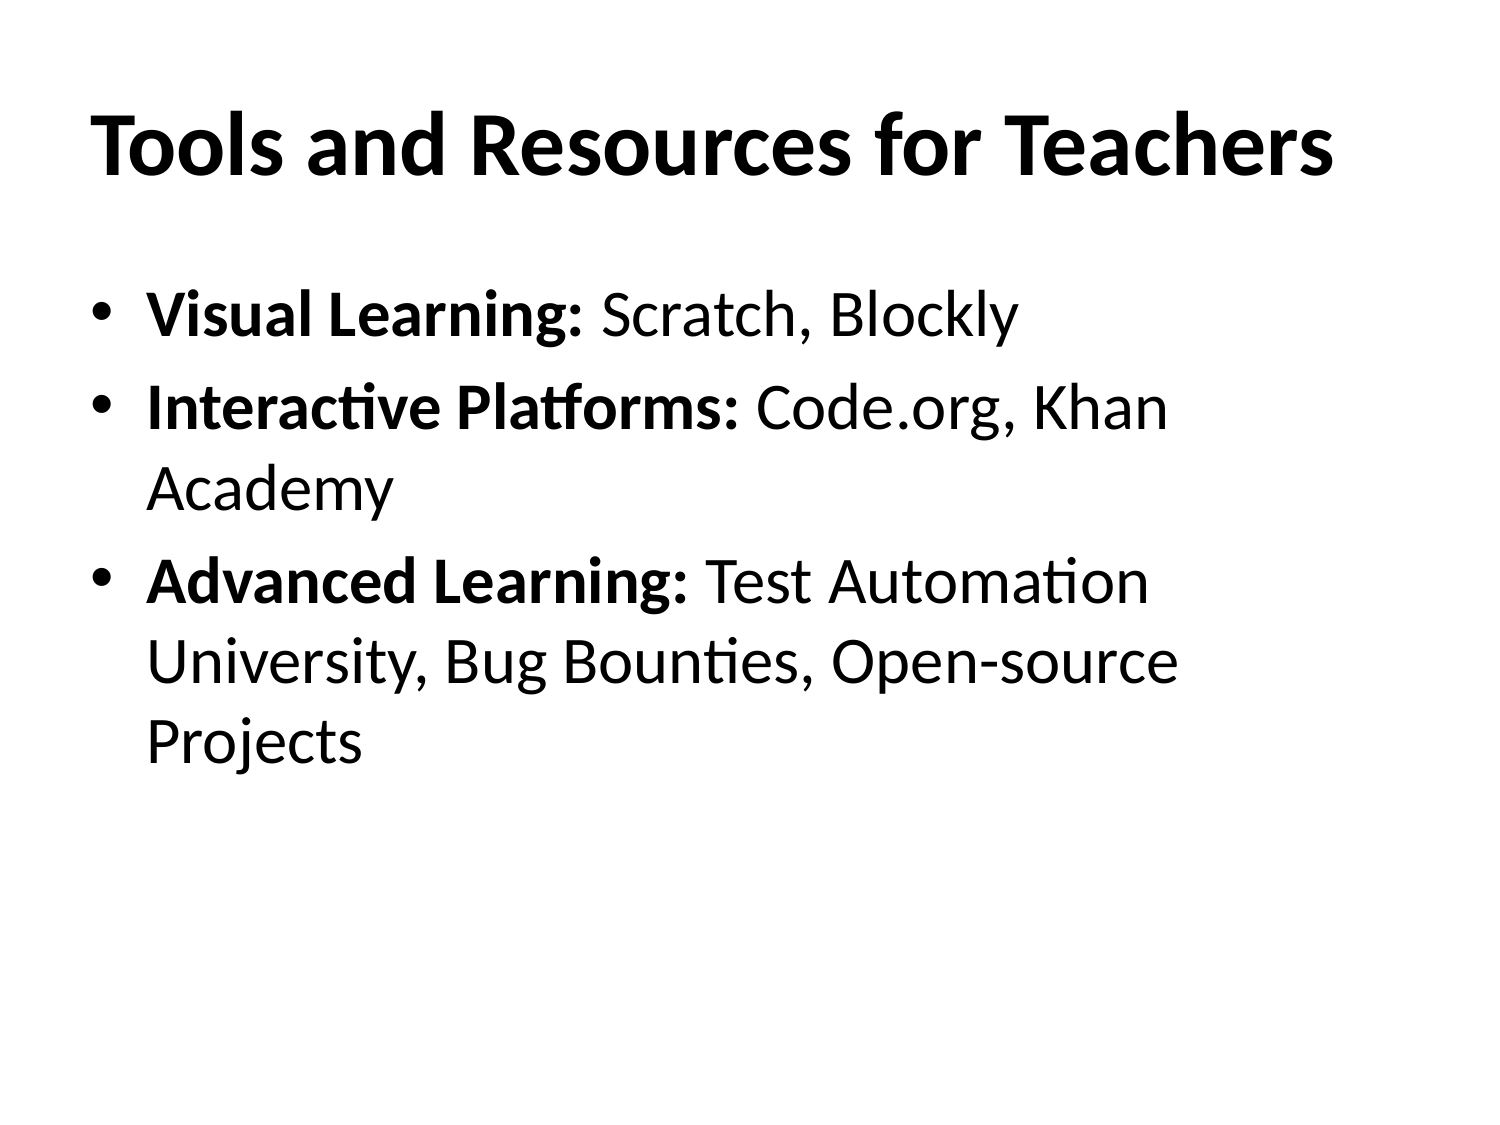

# Tools and Resources for Teachers
Visual Learning: Scratch, Blockly
Interactive Platforms: Code.org, Khan Academy
Advanced Learning: Test Automation University, Bug Bounties, Open-source Projects